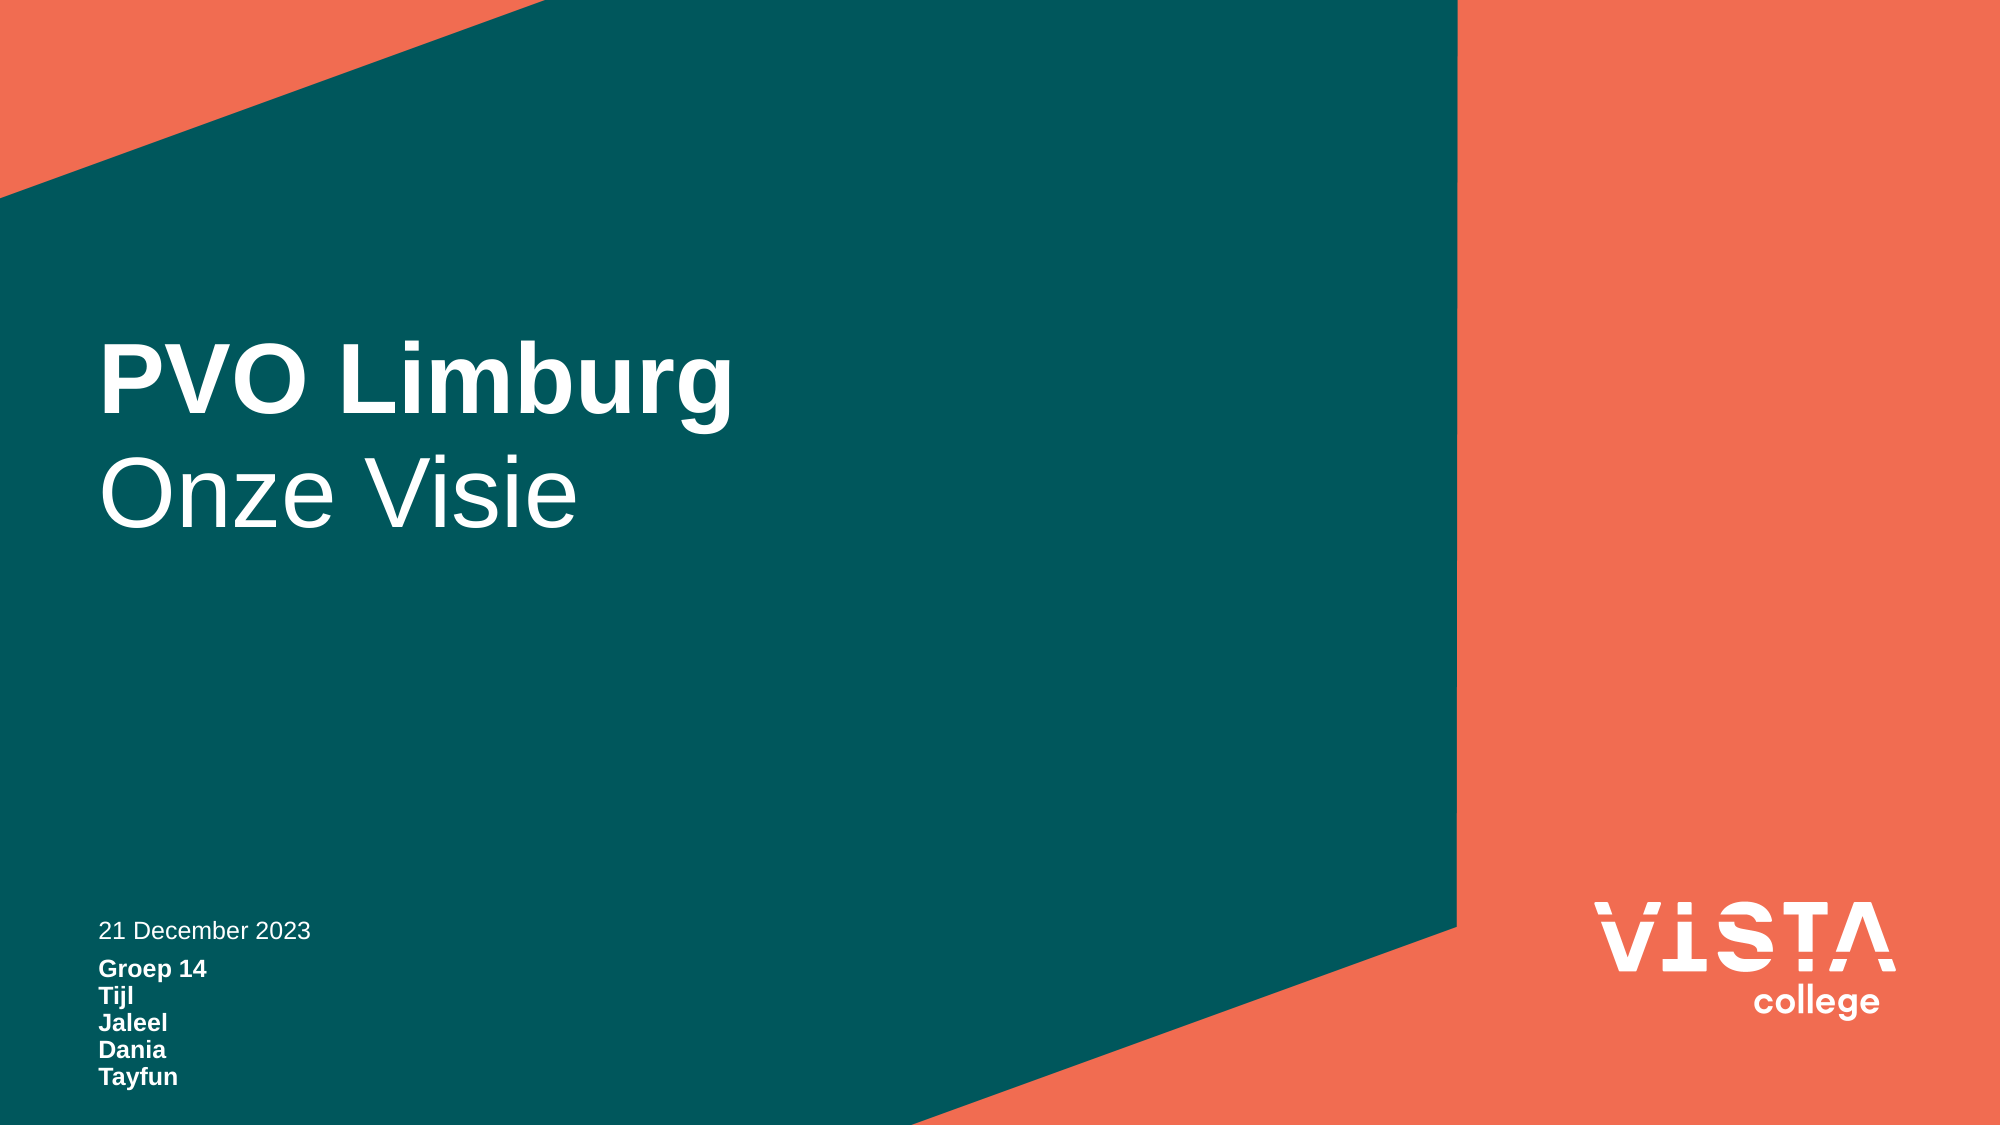

# PVO Limburg
Onze Visie
21 December 2023
Groep 14
Tijl
Jaleel
Dania
Tayfun